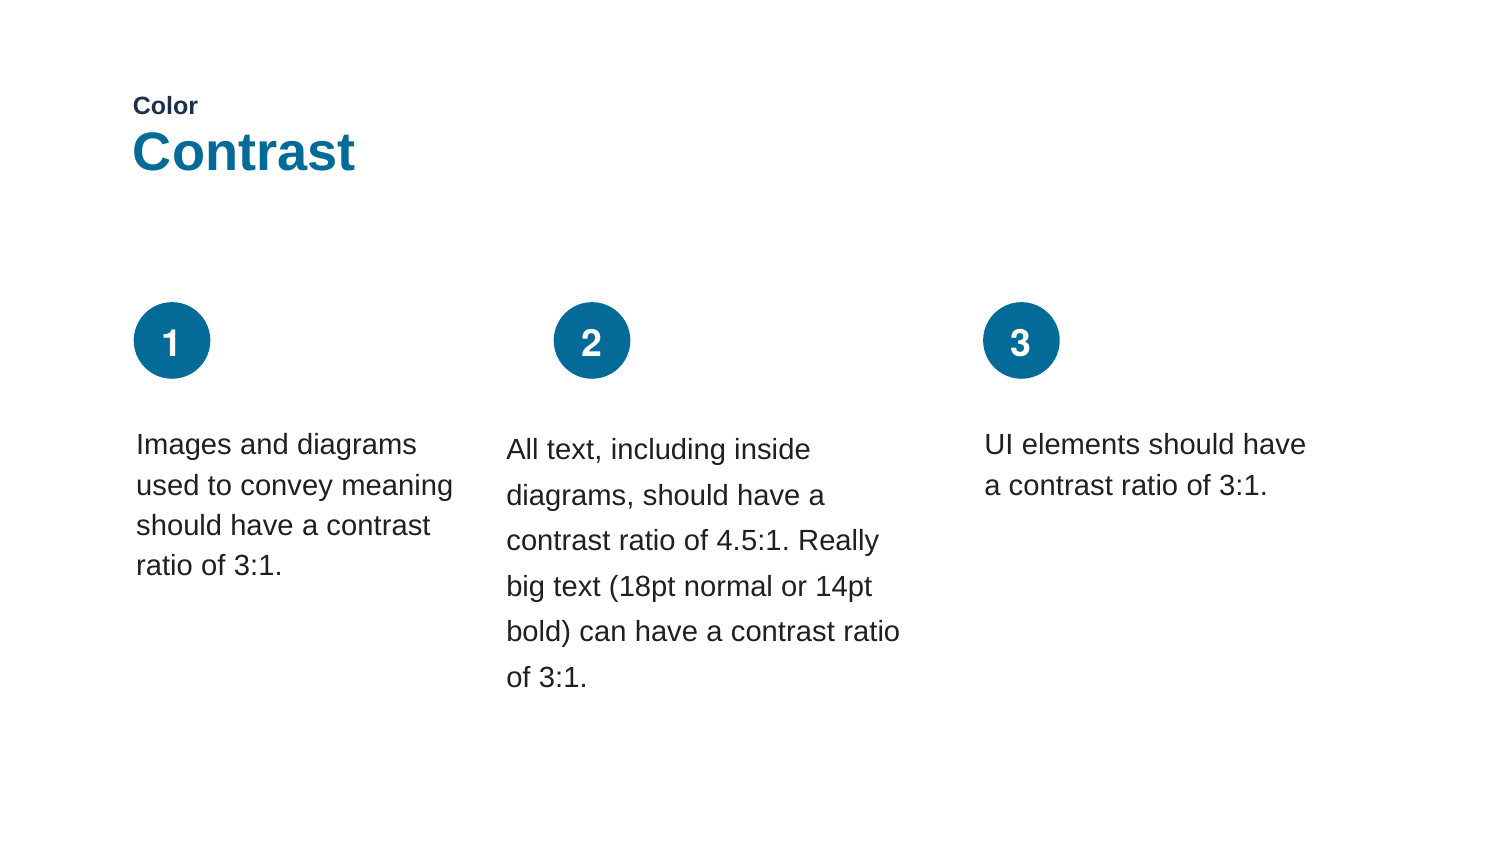

Color
# Contrast
Images and diagrams used to convey meaning should have a contrast ratio of 3:1.
All text, including inside diagrams, should have a contrast ratio of 4.5:1. Really big text (18pt normal or 14pt bold) can have a contrast ratio of 3:1.

UI elements should have a contrast ratio of 3:1.